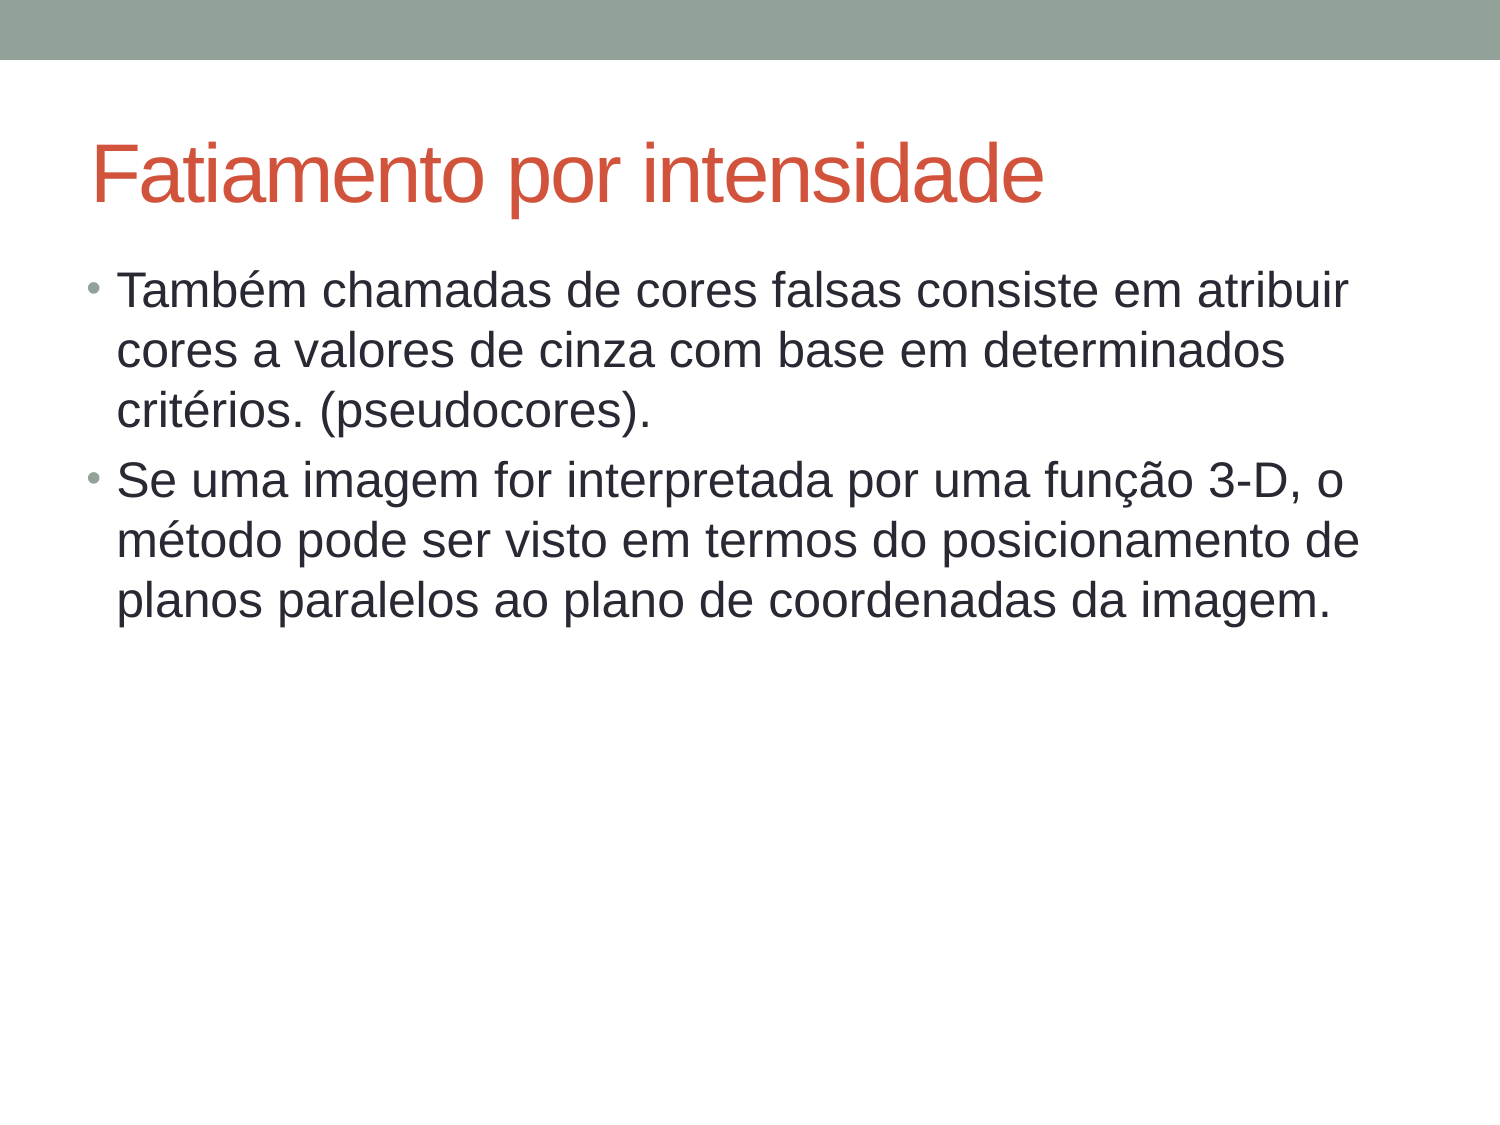

# Fatiamento por intensidade
Também chamadas de cores falsas consiste em atribuir cores a valores de cinza com base em determinados critérios. (pseudocores).
Se uma imagem for interpretada por uma função 3-D, o método pode ser visto em termos do posicionamento de planos paralelos ao plano de coordenadas da imagem.